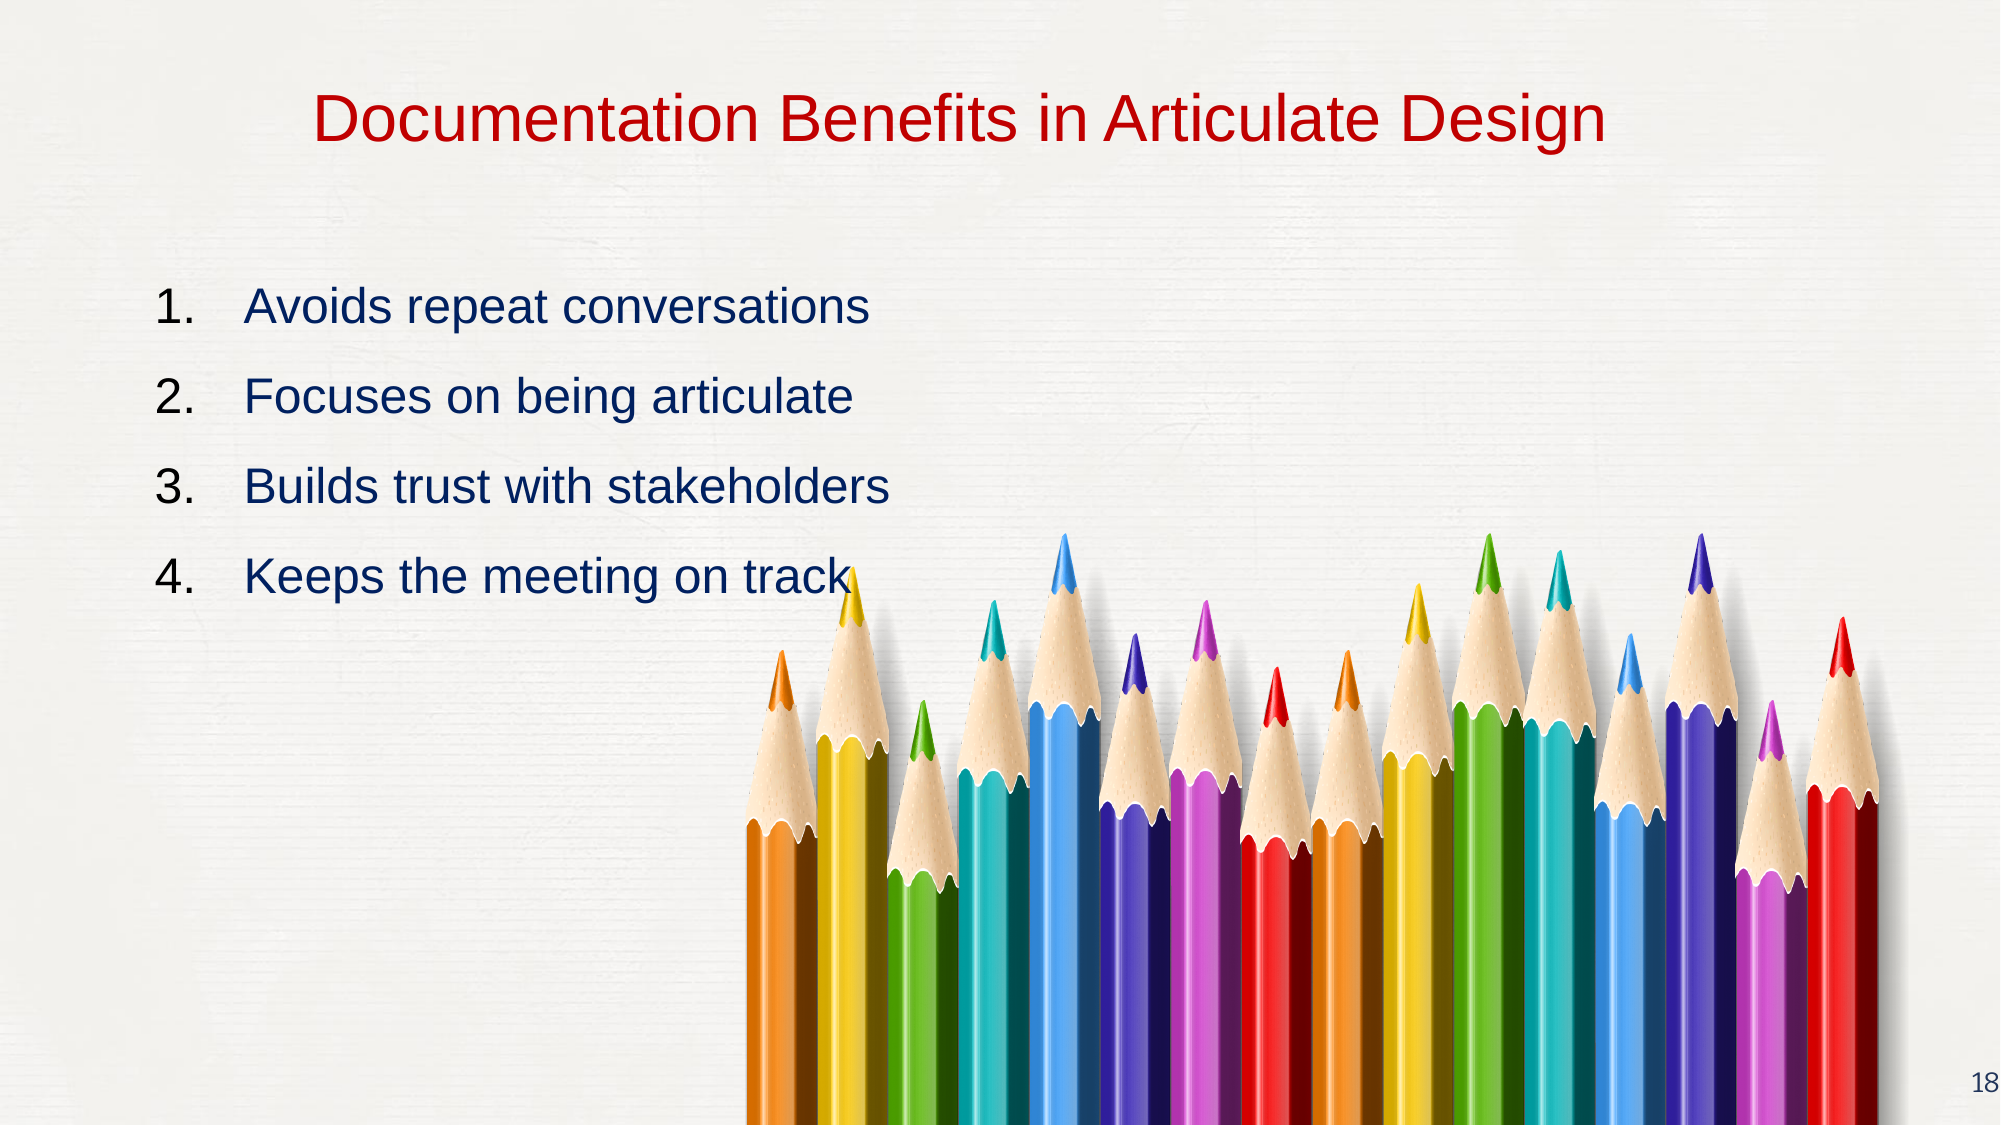

# Documentation Benefits in Articulate Design

 Avoids repeat conversations
 Focuses on being articulate
 Builds trust with stakeholders
 Keeps the meeting on track
18